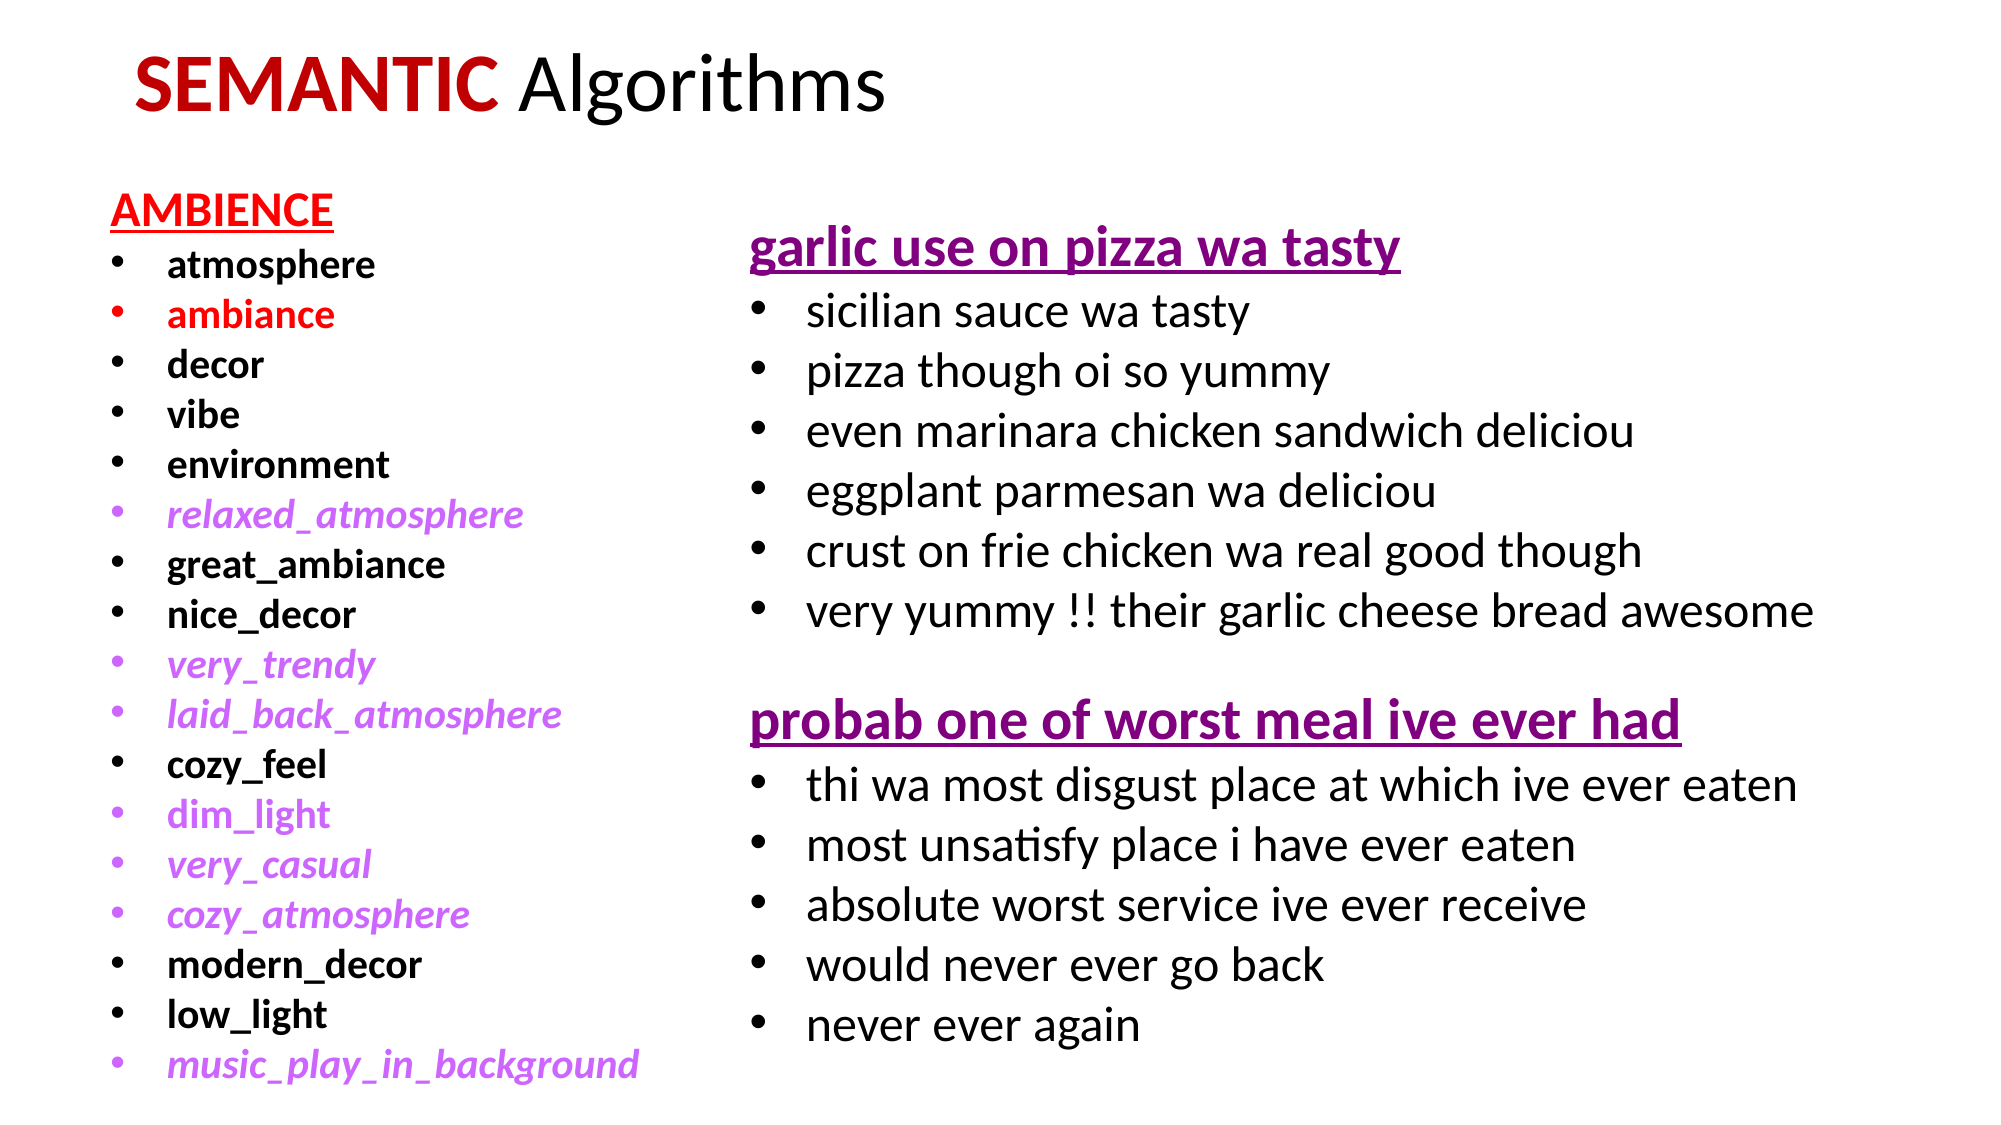

SEMANTIC Algorithms
AMBIENCE
atmosphere
ambiance
decor
vibe
environment
relaxed_atmosphere
great_ambiance
nice_decor
very_trendy
laid_back_atmosphere
cozy_feel
dim_light
very_casual
cozy_atmosphere
modern_decor
low_light
music_play_in_background
garlic use on pizza wa tasty
sicilian sauce wa tasty
pizza though oi so yummy
even marinara chicken sandwich deliciou
eggplant parmesan wa deliciou
crust on frie chicken wa real good though
very yummy !! their garlic cheese bread awesome
probab one of worst meal ive ever had
thi wa most disgust place at which ive ever eaten
most unsatisfy place i have ever eaten
absolute worst service ive ever receive
would never ever go back
never ever again